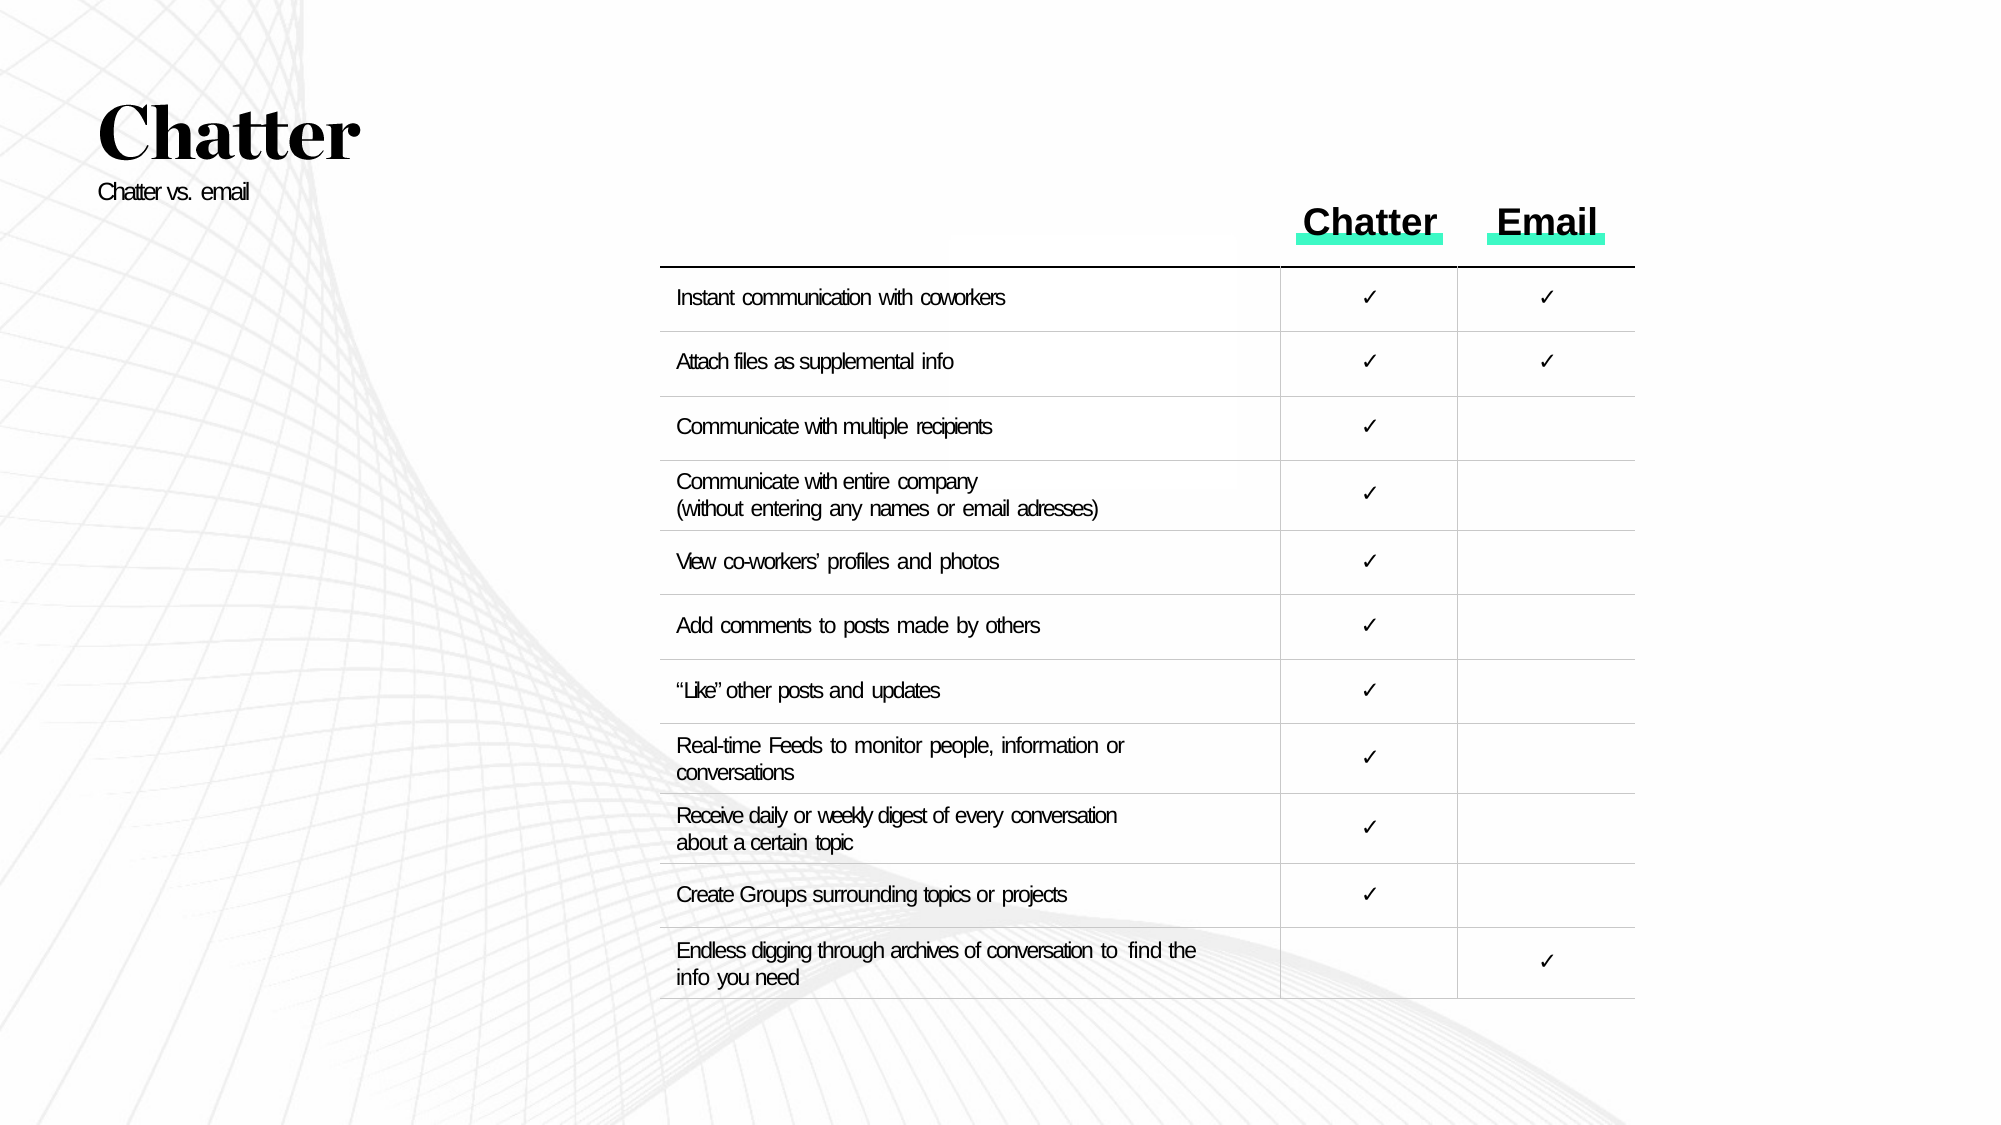

Chatter vs. email
|  | Chatter | Email |
| --- | --- | --- |
| Instant communication with coworkers | ✓ | ✓ |
| Attach files as supplemental info | ✓ | ✓ |
| Communicate with multiple recipients | ✓ |  |
| Communicate with entire company (without entering any names or email adresses) | ✓ |  |
| View co-workers’ profiles and photos | ✓ |  |
| Add comments to posts made by others | ✓ |  |
| “Like” other posts and updates | ✓ |  |
| Real-time Feeds to monitor people, information or conversations | ✓ |  |
| Receive daily or weekly digest of every conversation about a certain topic | ✓ |  |
| Create Groups surrounding topics or projects | ✓ |  |
| Endless digging through archives of conversation to find the info you need |  | ✓ |